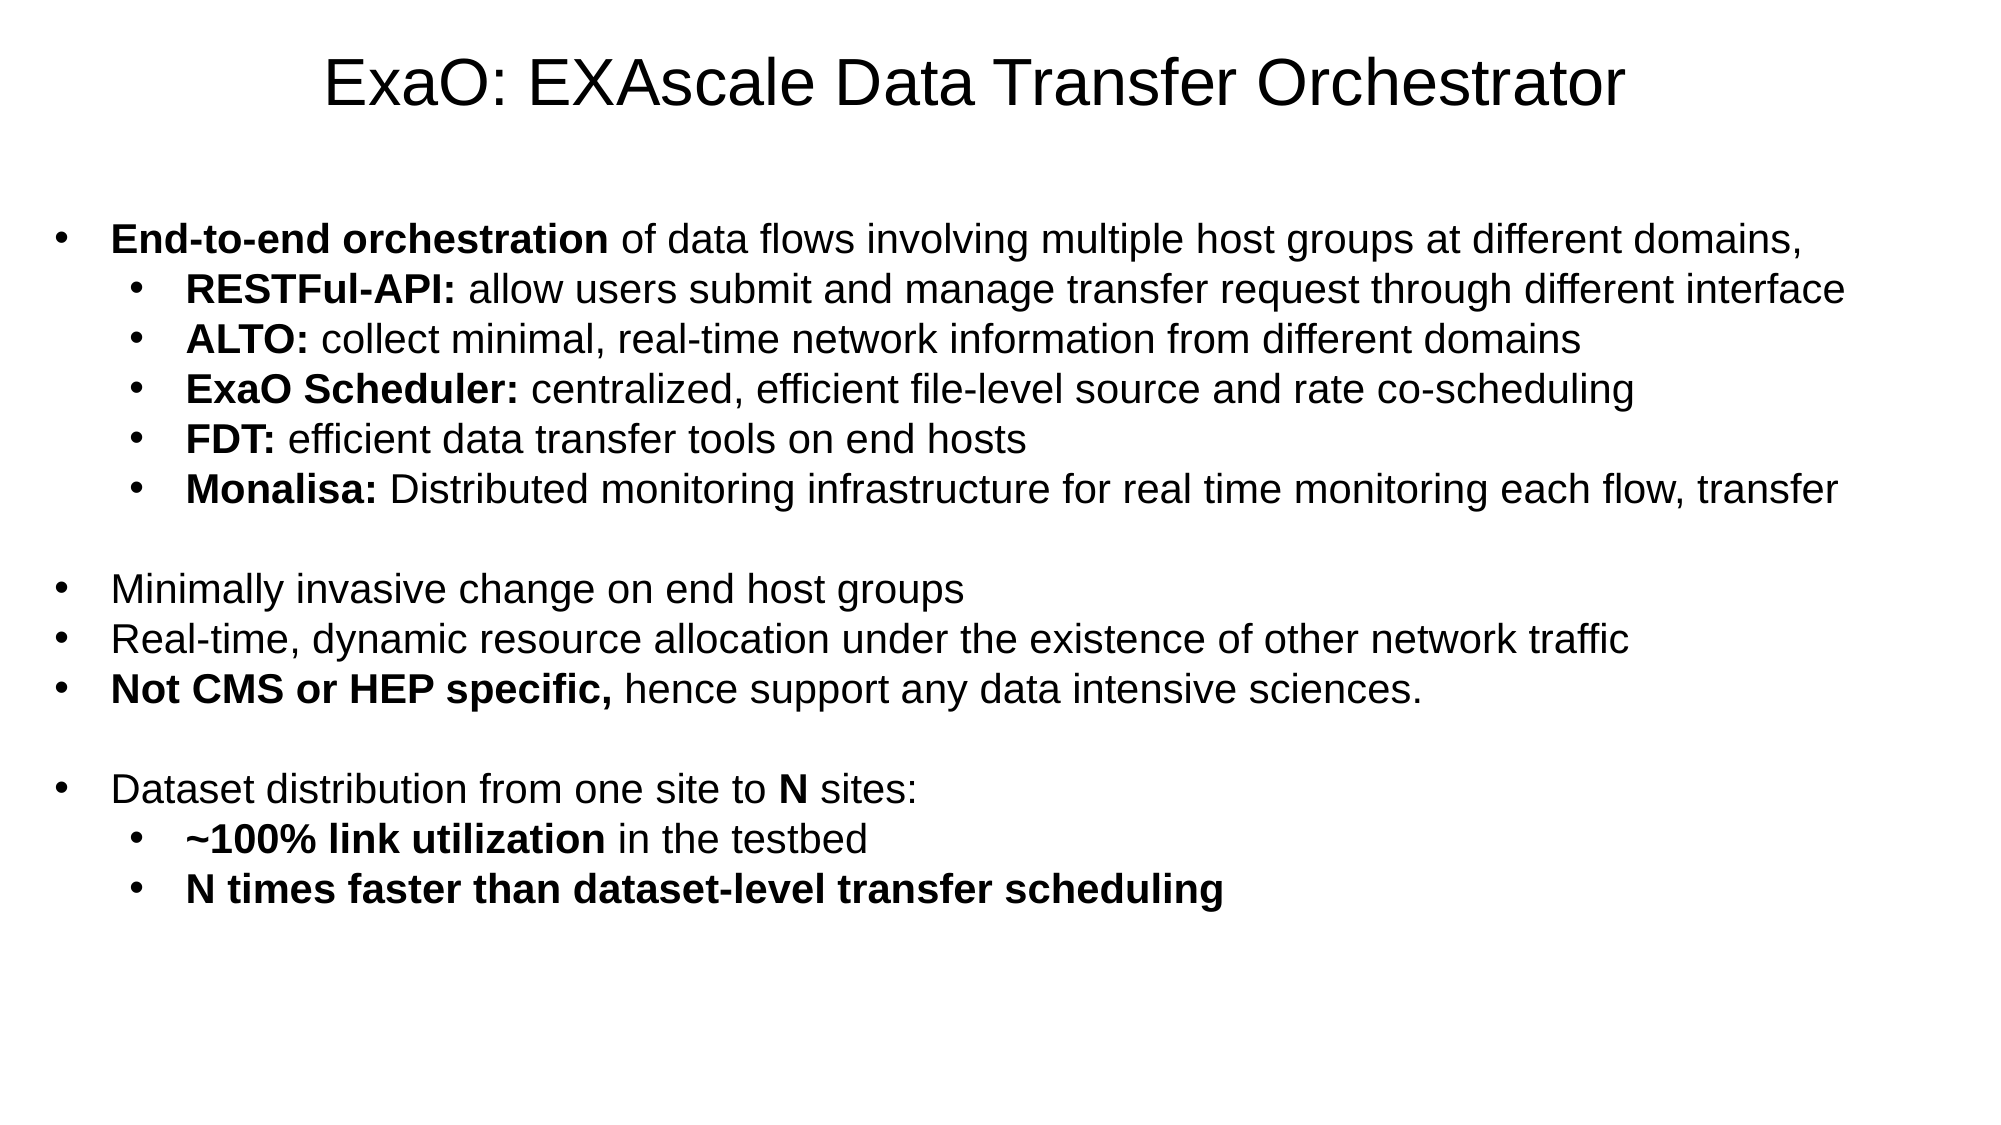

ExaO: EXAscale Data Transfer Orchestrator

End-to-end orchestration of data flows involving multiple host groups at different domains,
RESTFul-API: allow users submit and manage transfer request through different interface
ALTO: collect minimal, real-time network information from different domains
ExaO Scheduler: centralized, efficient file-level source and rate co-scheduling
FDT: efficient data transfer tools on end hosts
Monalisa: Distributed monitoring infrastructure for real time monitoring each flow, transfer

Minimally invasive change on end host groups
Real-time, dynamic resource allocation under the existence of other network traffic
Not CMS or HEP specific, hence support any data intensive sciences.

Dataset distribution from one site to N sites:
~100% link utilization in the testbed
N times faster than dataset-level transfer scheduling